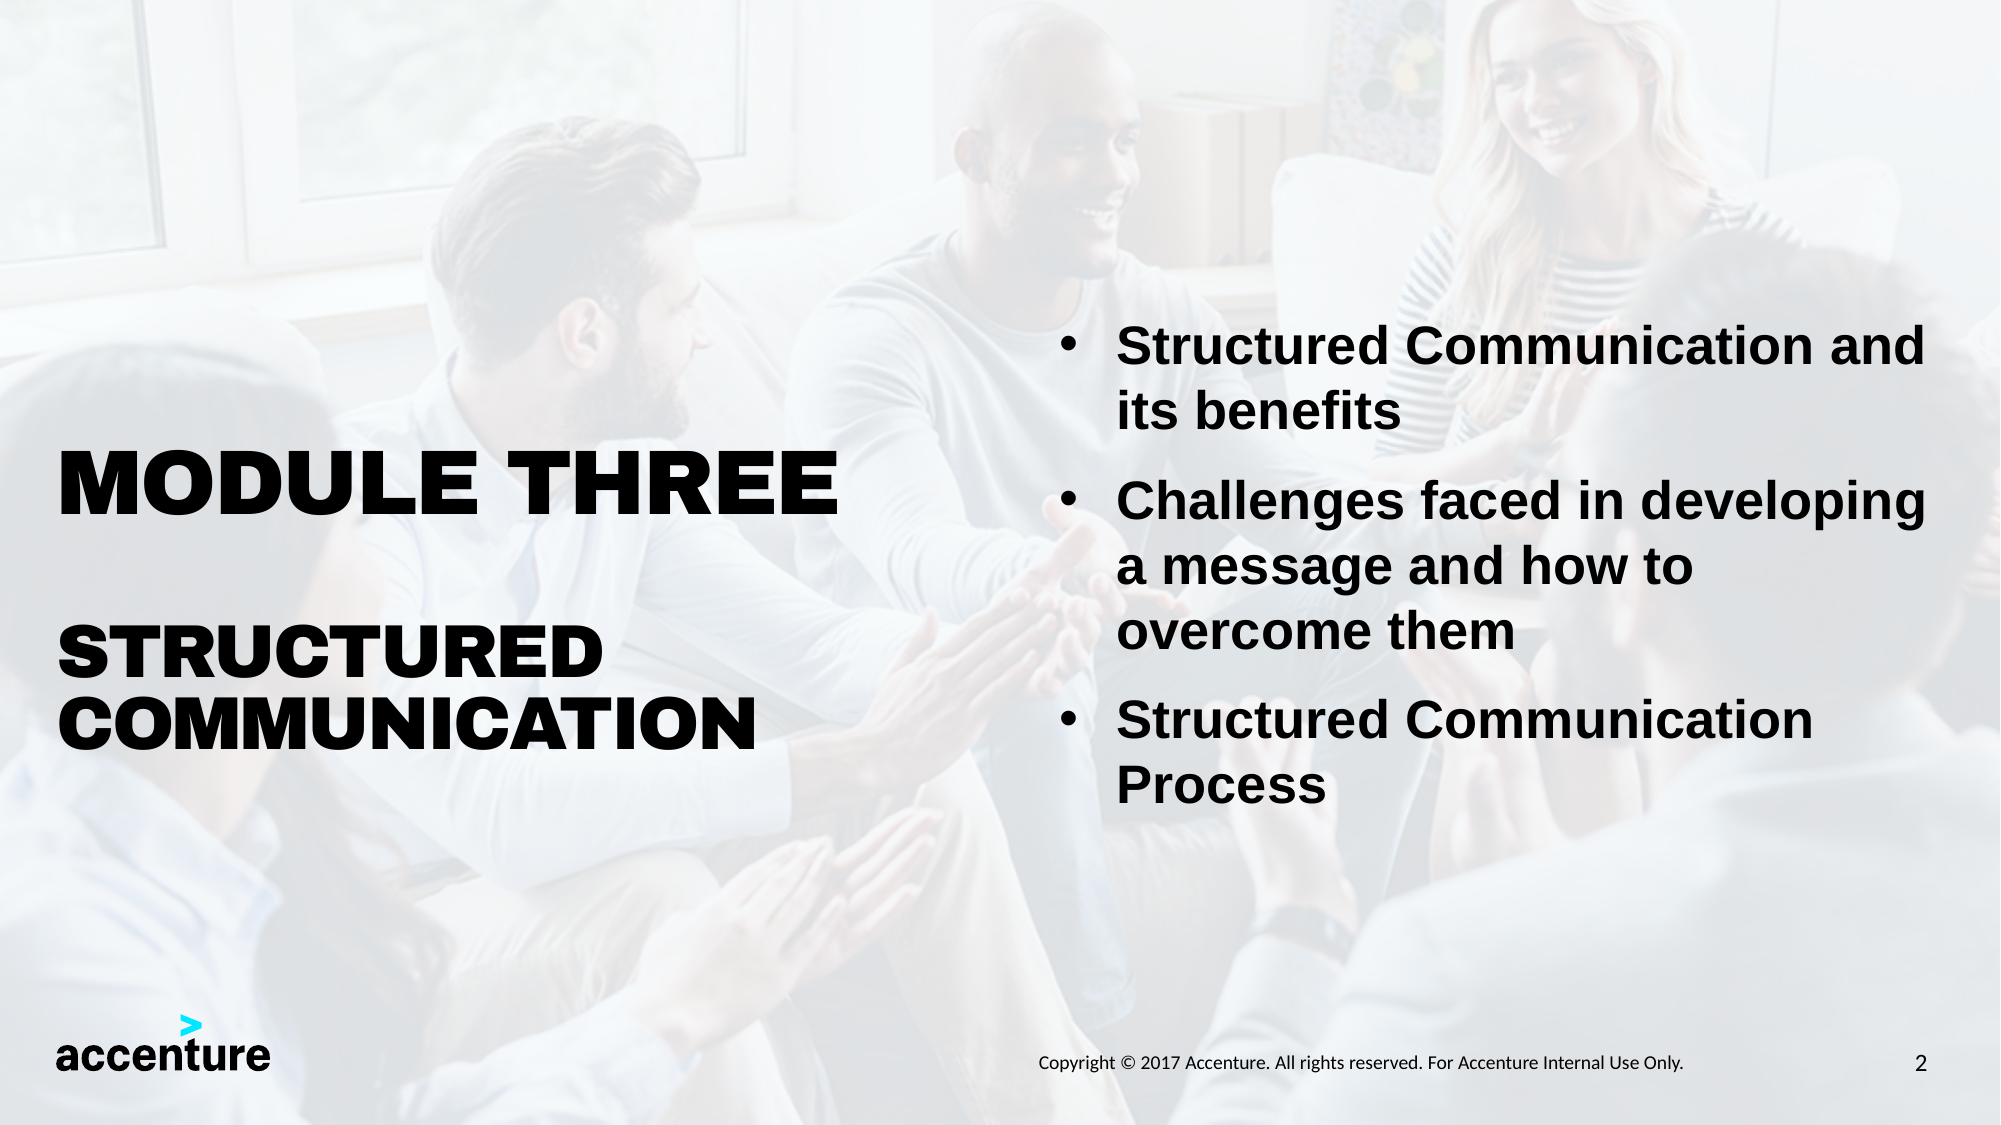

Structured Communication and its benefits
Challenges faced in developing a message and how to overcome them
Structured Communication Process
MODULE Three
structured communication
2